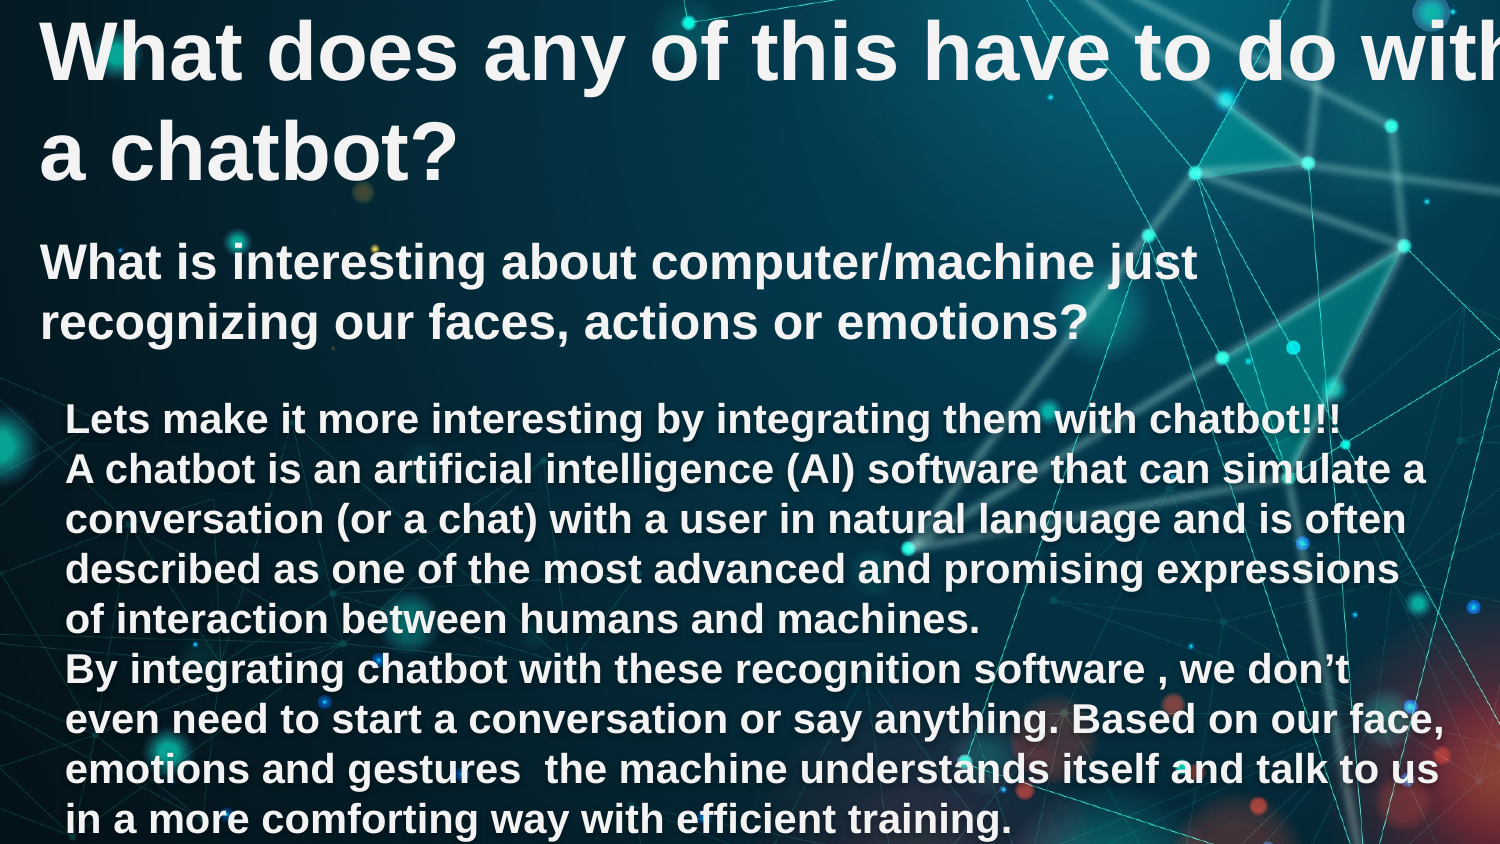

# What does any of this have to do with a chatbot?
What is interesting about computer/machine just recognizing our faces, actions or emotions?
Lets make it more interesting by integrating them with chatbot!!!
A chatbot is an artificial intelligence (AI) software that can simulate a conversation (or a chat) with a user in natural language and is often described as one of the most advanced and promising expressions of interaction between humans and machines.
By integrating chatbot with these recognition software , we don’t even need to start a conversation or say anything. Based on our face, emotions and gestures  the machine understands itself and talk to us in a more comforting way with efficient training.